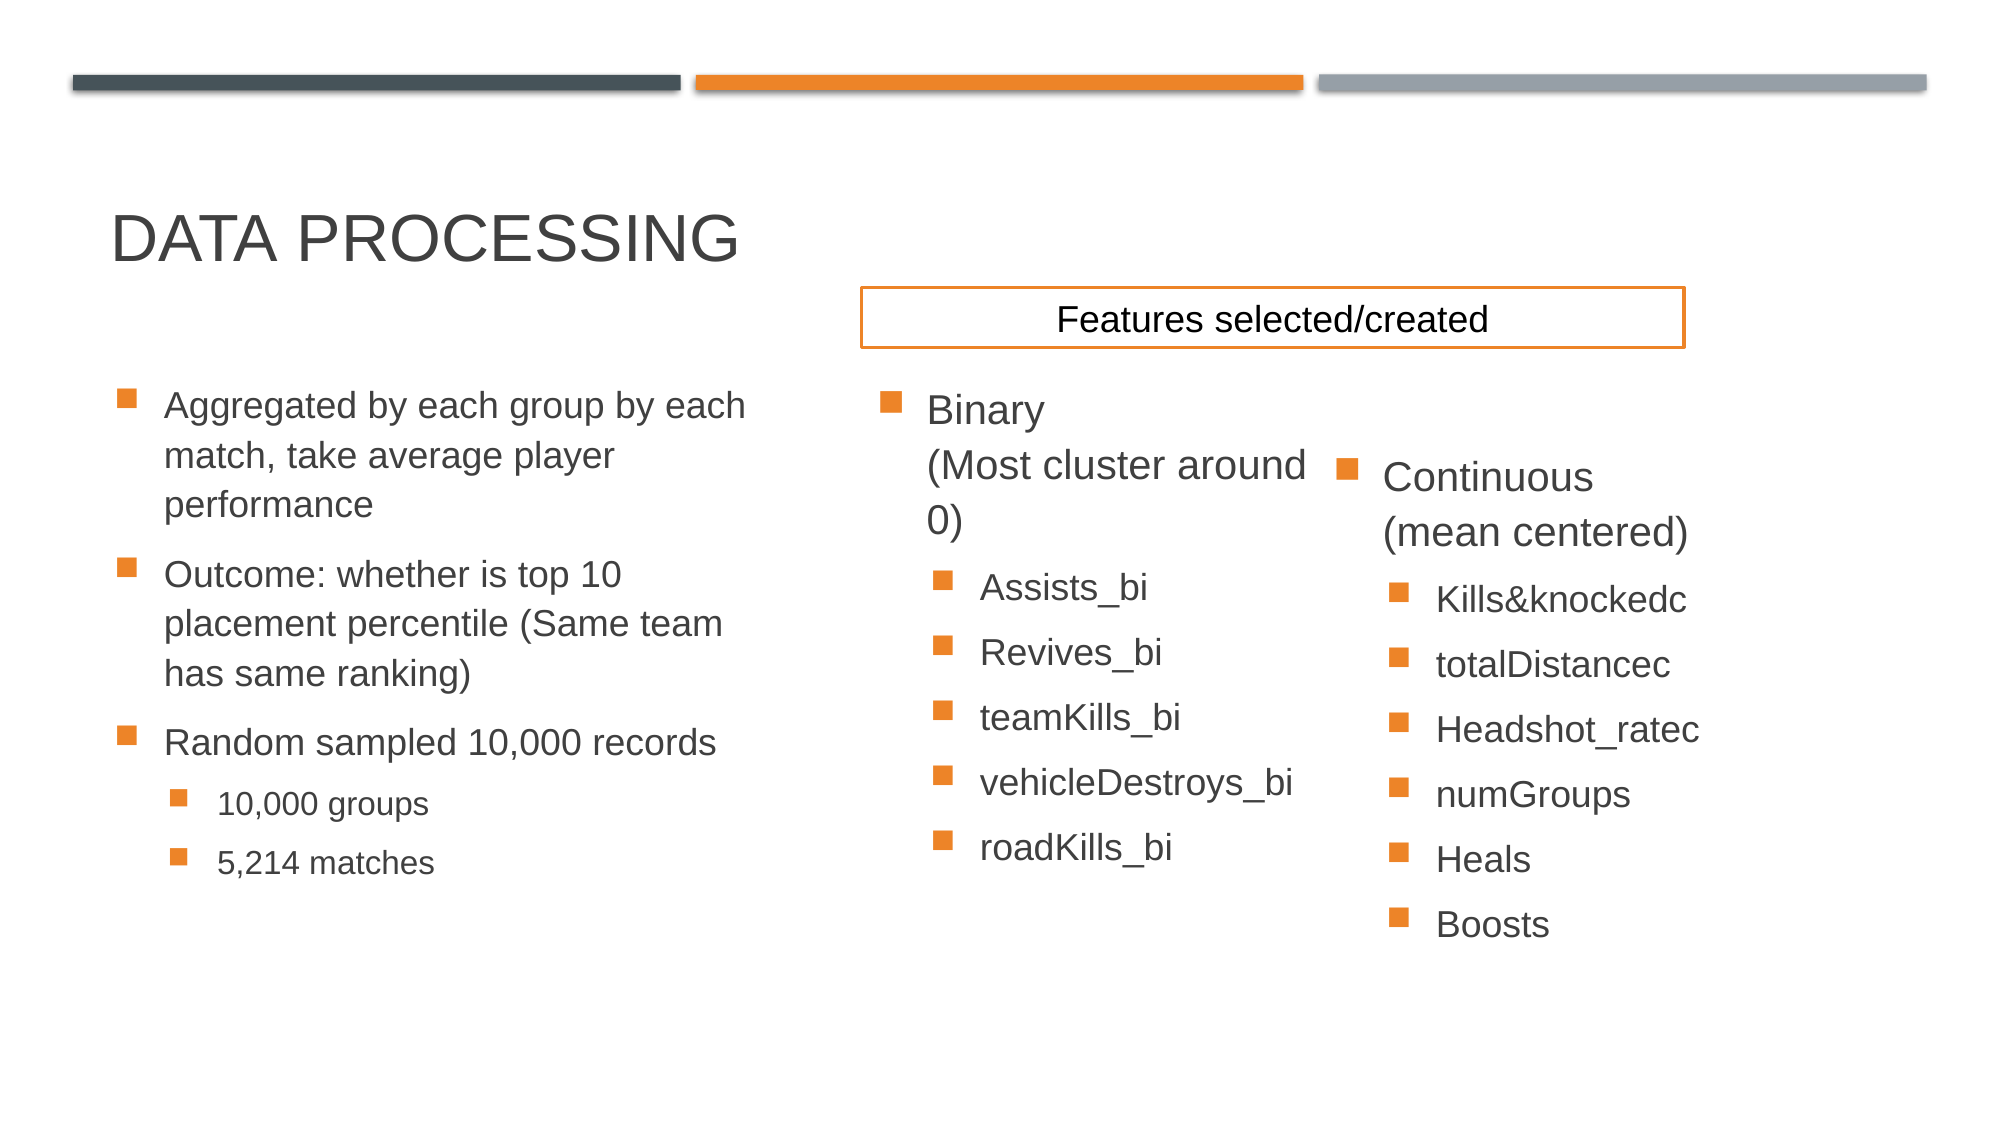

# DATA Processing
Features selected/created
Aggregated by each group by each match, take average player performance
Outcome: whether is top 10 placement percentile (Same team has same ranking)
Random sampled 10,000 records
10,000 groups
5,214 matches

Binary
(Most cluster around 0)
Assists_bi
Revives_bi
teamKills_bi
vehicleDestroys_bi
roadKills_bi
Continuous
(mean centered)
Kills&knockedc
totalDistancec
Headshot_ratec
numGroups
Heals
Boosts